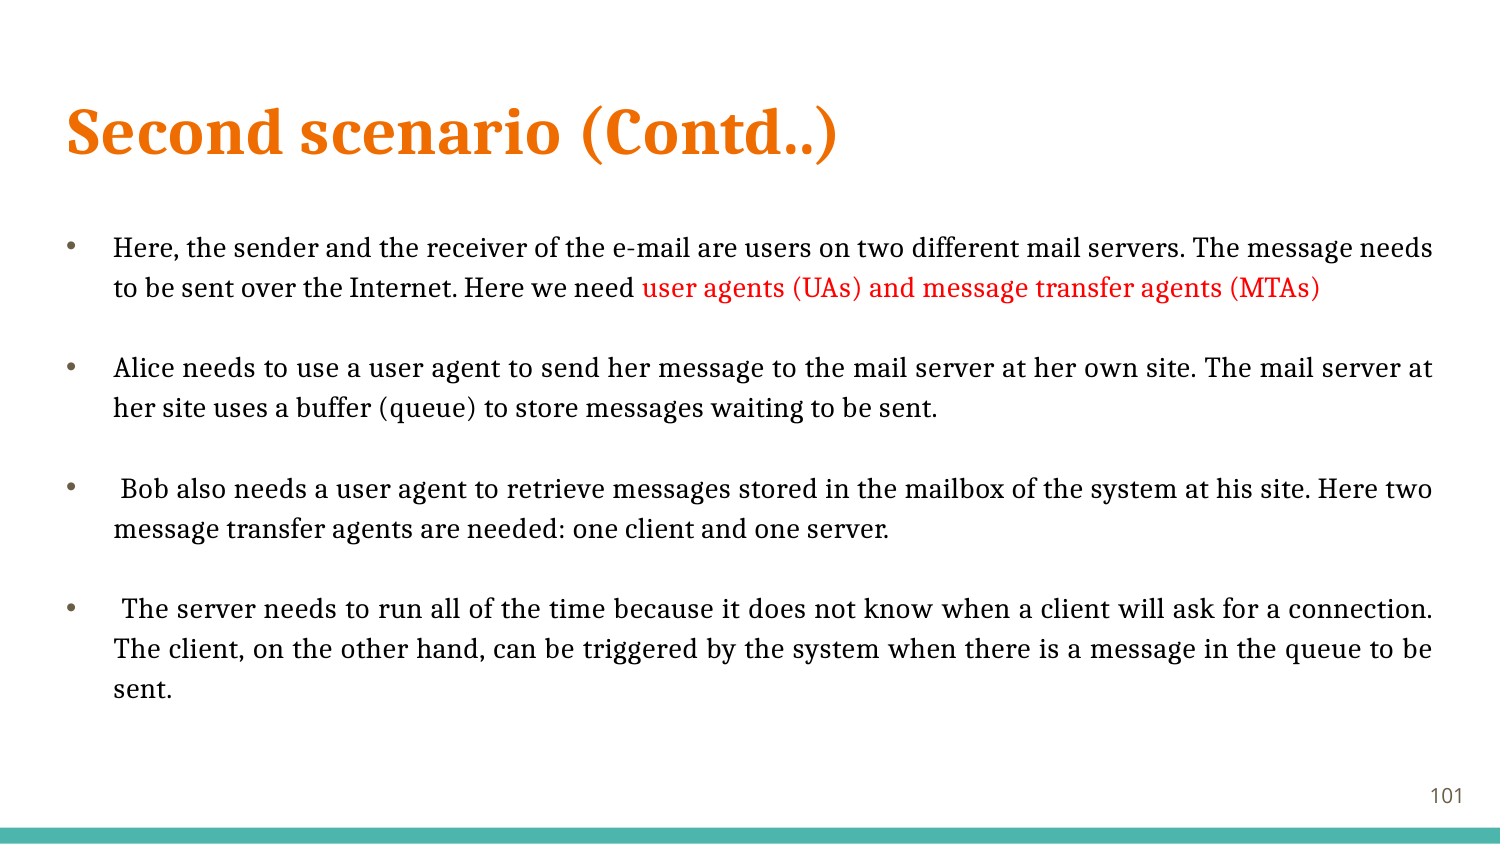

# Second scenario (Contd..)
Here, the sender and the receiver of the e-mail are users on two different mail servers. The message needs to be sent over the Internet. Here we need user agents (UAs) and message transfer agents (MTAs)

Alice needs to use a user agent to send her message to the mail server at her own site. The mail server at her site uses a buffer (queue) to store messages waiting to be sent.

 Bob also needs a user agent to retrieve messages stored in the mailbox of the system at his site. Here two message transfer agents are needed: one client and one server.

 The server needs to run all of the time because it does not know when a client will ask for a connection. The client, on the other hand, can be triggered by the system when there is a message in the queue to be sent.

101